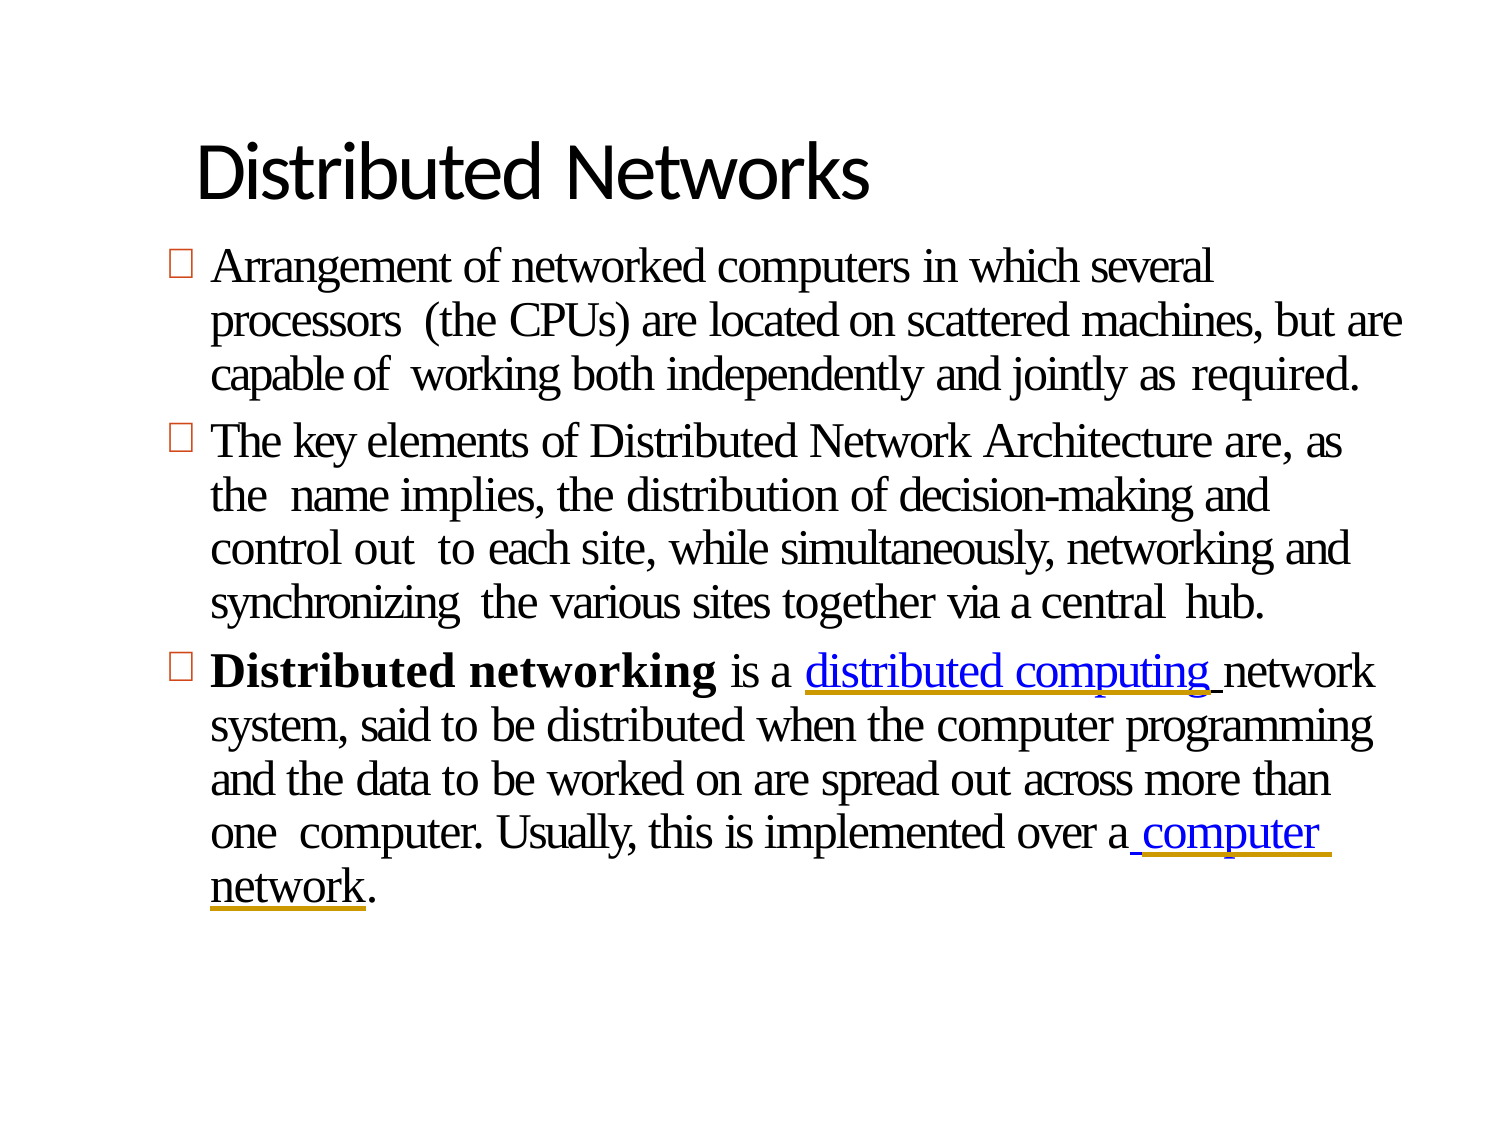

# Distributed Networks
Arrangement of networked computers in which several processors  (the CPUs) are located on scattered machines, but are capable of  working both independently and jointly as required.
The key elements of Distributed Network Architecture are, as the  name implies, the distribution of decision-making and control out  to each site, while simultaneously, networking and synchronizing  the various sites together via a central hub.
Distributed networking is a distributed computing network  system, said to be distributed when the computer programming  and the data to be worked on are spread out across more than one  computer. Usually, this is implemented over a computer network.